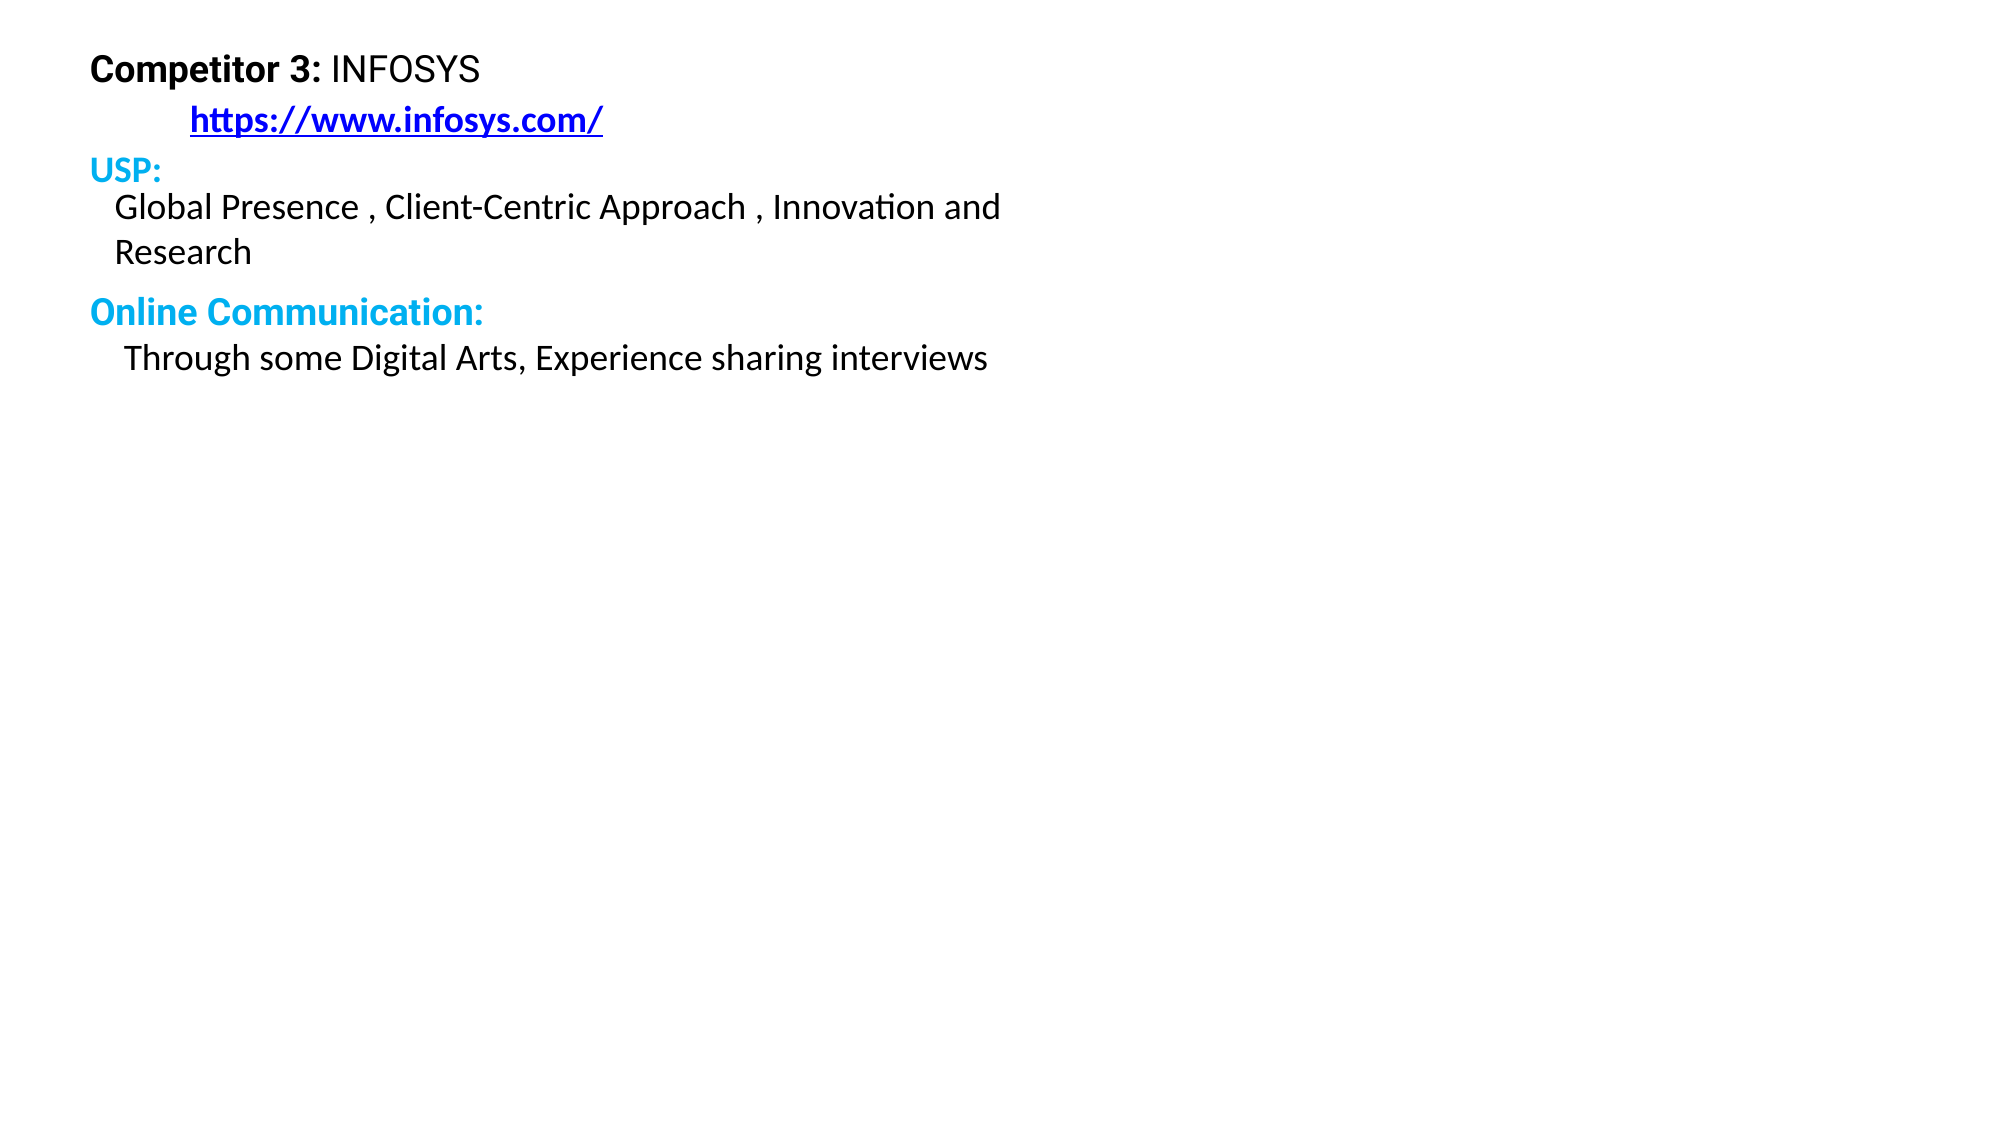

Competitor 3: INFOSYS
https://www.infosys.com/
USP:
Global Presence , Client-Centric Approach , Innovation and Research
Online Communication:
    Through some Digital Arts, Experience sharing interviews